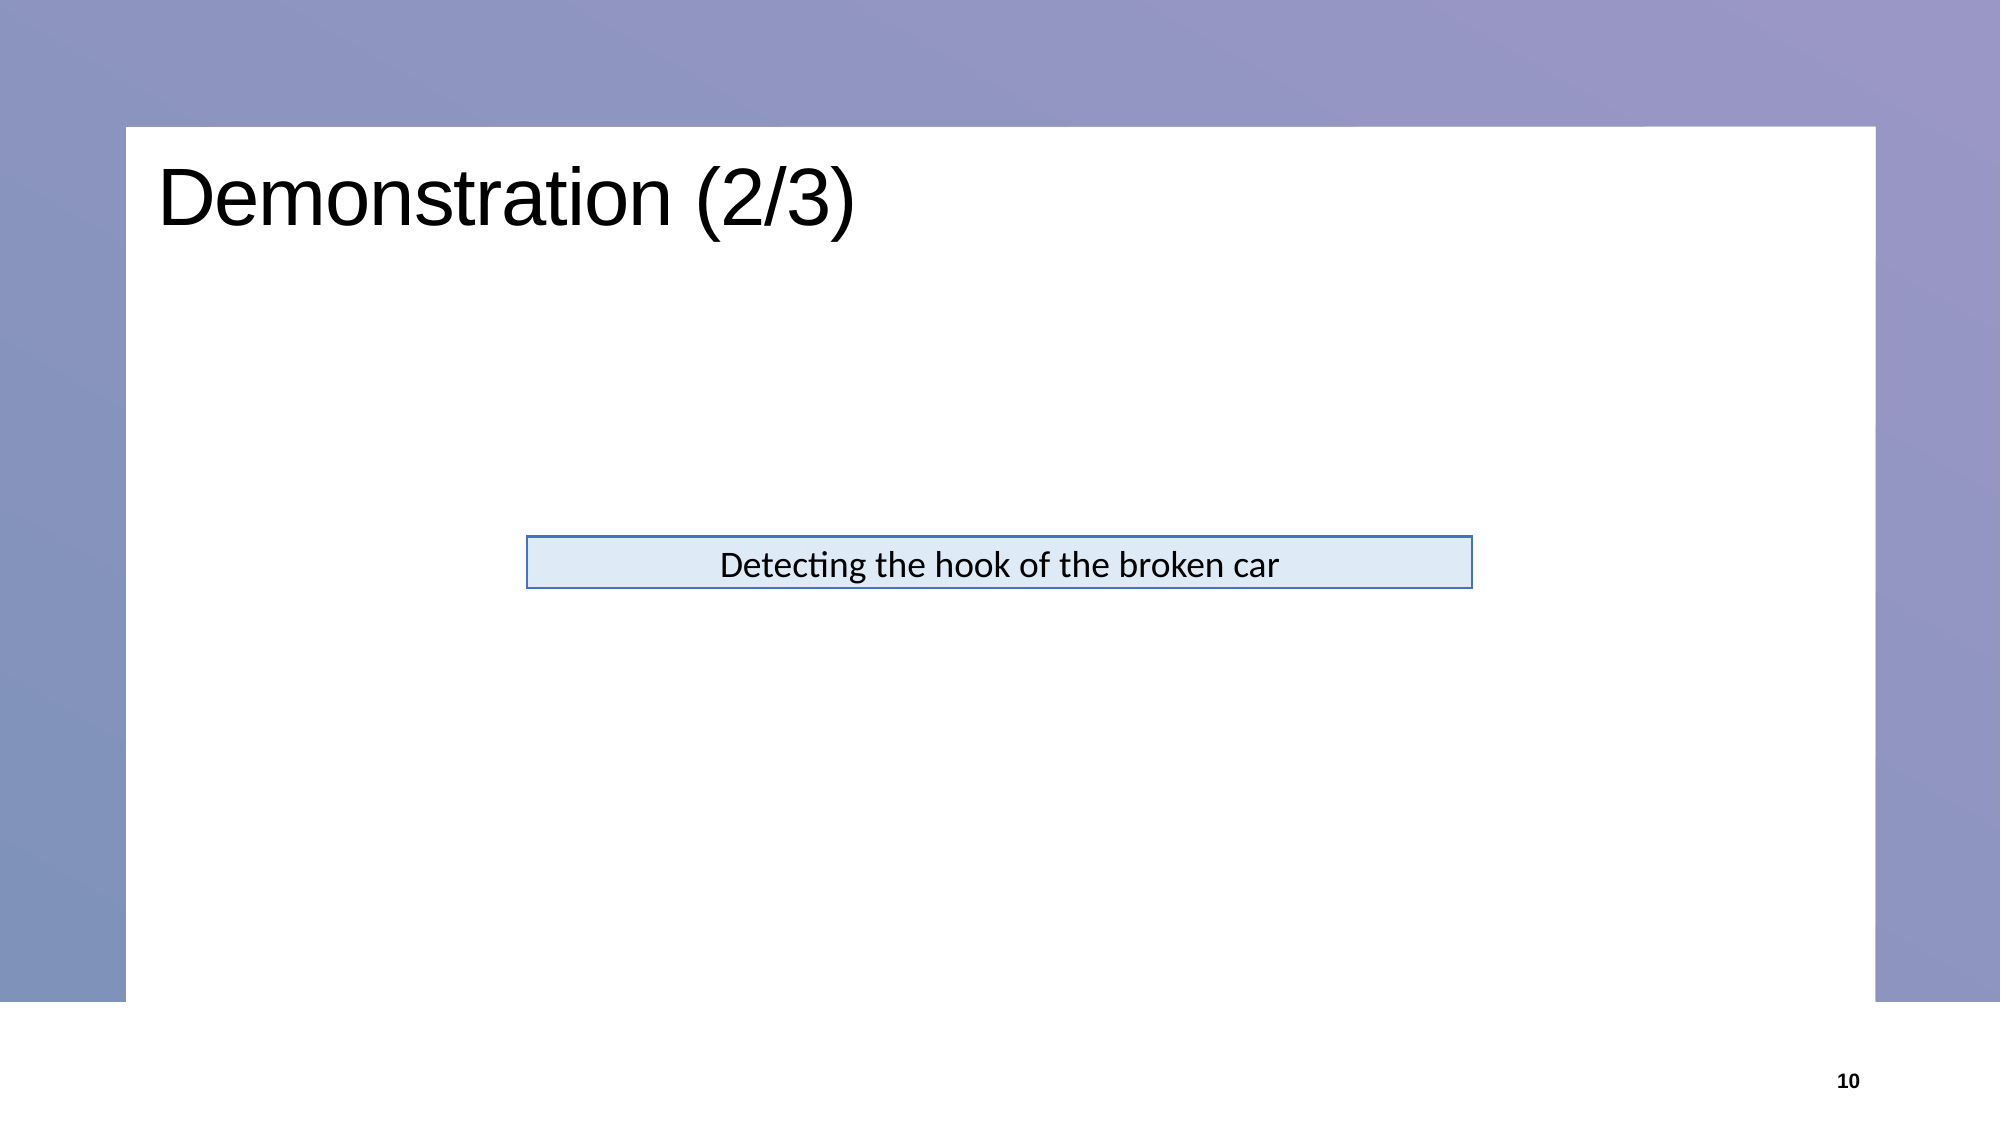

# Demonstration (2/3)
Detecting the hook of the broken car
10